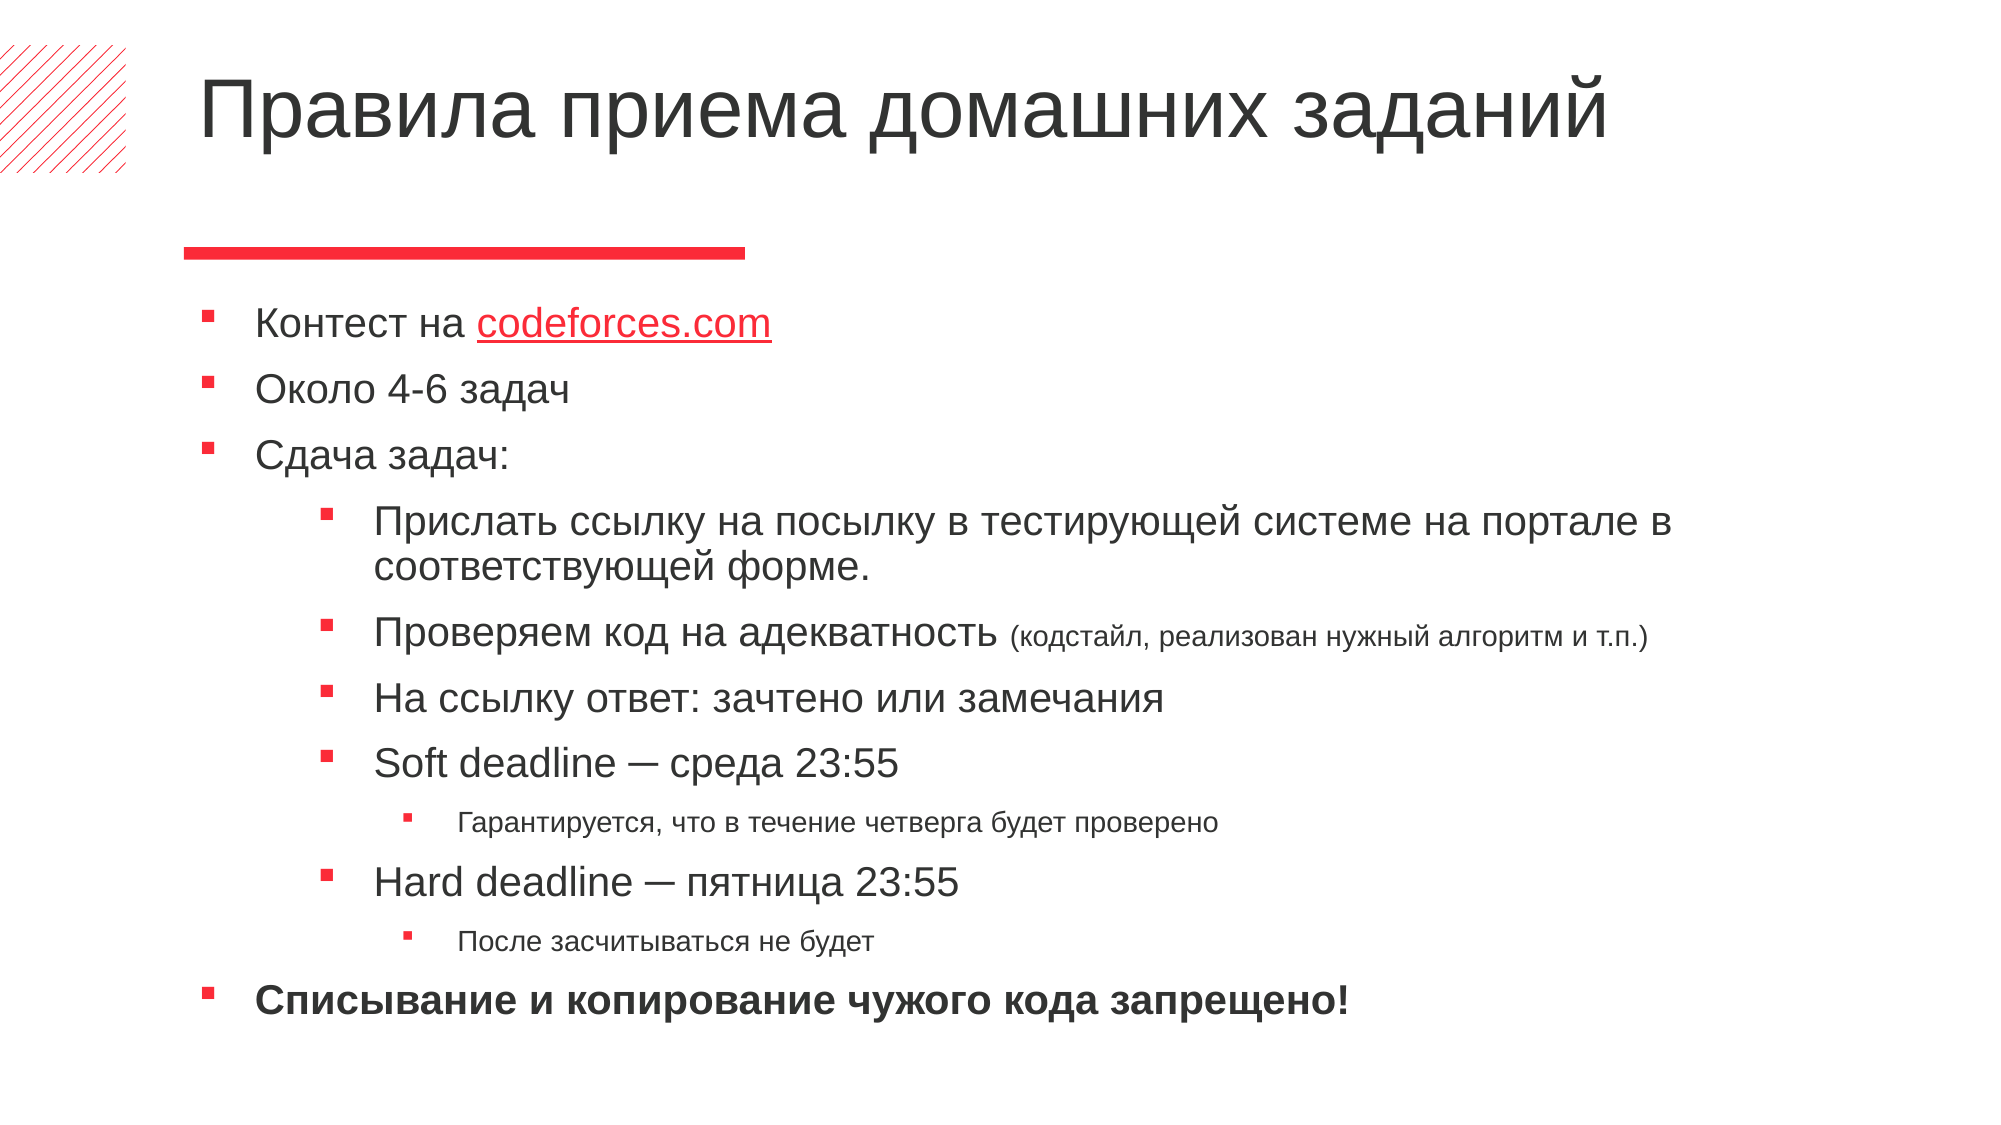

Правила приема домашних заданий
Контест на codeforces.com
Около 4-6 задач
Сдача задач:
Прислать ссылку на посылку в тестирующей системе на портале в соответствующей форме.
Проверяем код на адекватность (кодстайл, реализован нужный алгоритм и т.п.)
На ссылку ответ: зачтено или замечания
Soft deadline ─ среда 23:55
Гарантируется, что в течение четверга будет проверено
Hard deadline ─ пятница 23:55
После засчитываться не будет
Списывание и копирование чужого кода запрещено!